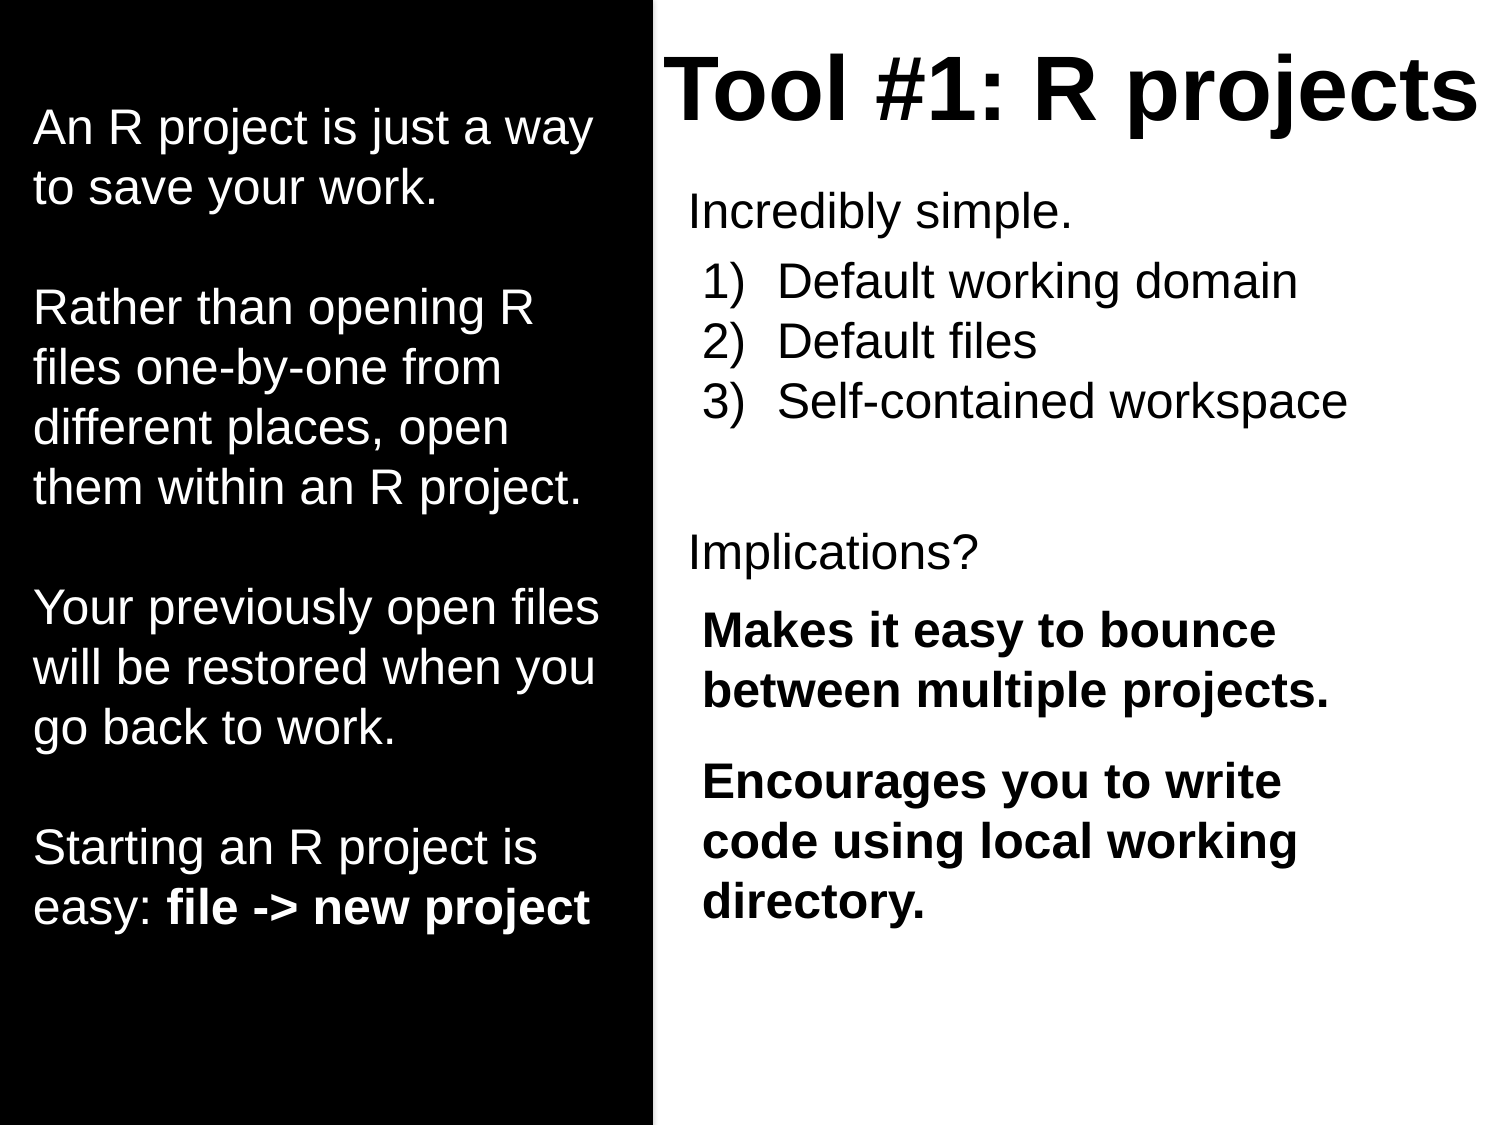

Tool #1: R projects

An R project is just a way to save your work.

Rather than opening R files one-by-one from different places, open them within an R project.

Your previously open files will be restored when you go back to work.

Starting an R project is easy: file -> new project
Incredibly simple.
Default working domain
Default files
Self-contained workspace
Implications?
Makes it easy to bounce between multiple projects.
Encourages you to write code using local working directory.